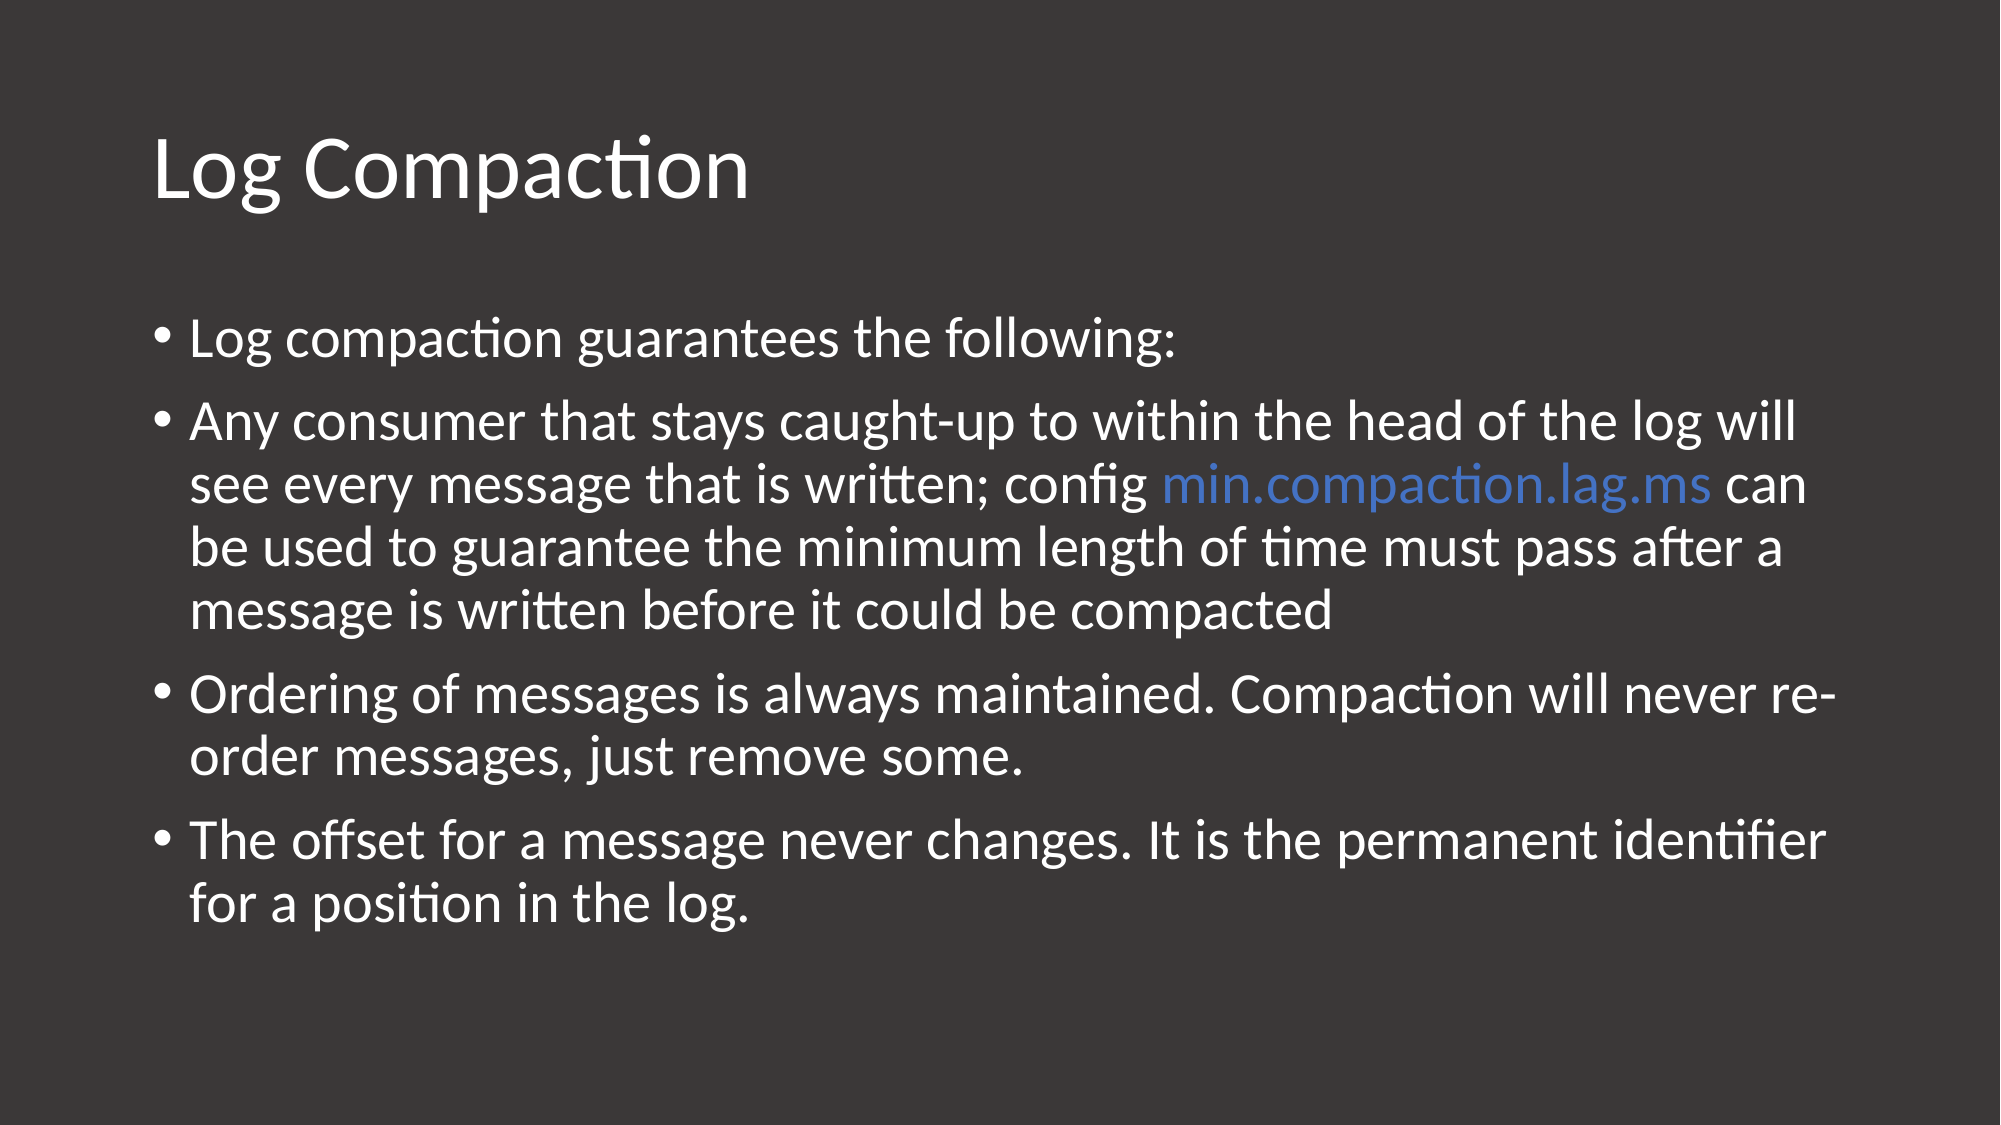

# Log Compaction
Log compaction guarantees the following:
Any consumer that stays caught-up to within the head of the log will see every message that is written; config min.compaction.lag.ms can be used to guarantee the minimum length of time must pass after a message is written before it could be compacted
Ordering of messages is always maintained. Compaction will never re-order messages, just remove some.
The offset for a message never changes. It is the permanent identifier for a position in the log.